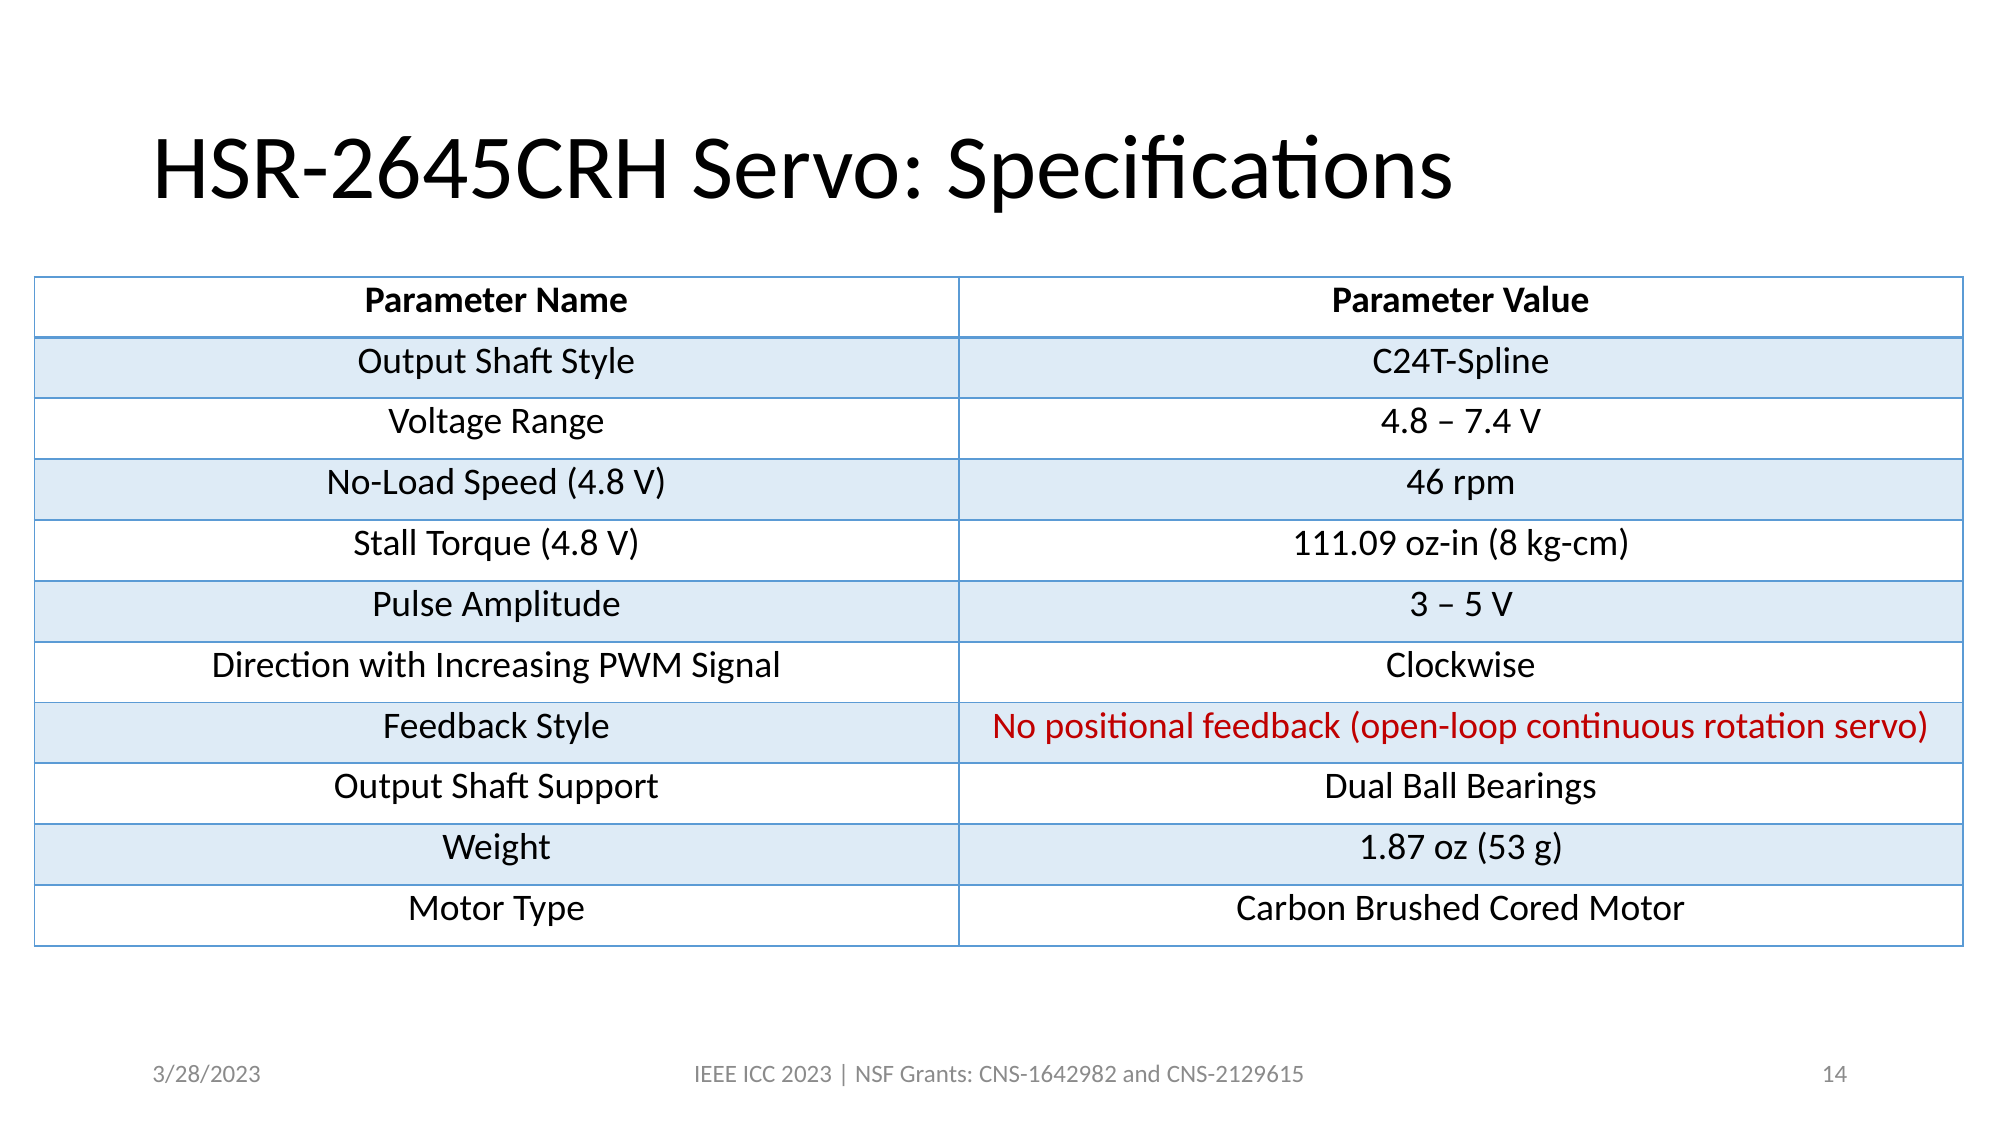

# HSR-2645CRH Servo: Specifications
| Parameter Name | Parameter Value |
| --- | --- |
| Output Shaft Style | C24T-Spline |
| Voltage Range | 4.8 – 7.4 V |
| No-Load Speed (4.8 V) | 46 rpm |
| Stall Torque (4.8 V) | 111.09 oz-in (8 kg-cm) |
| Pulse Amplitude | 3 – 5 V |
| Direction with Increasing PWM Signal | Clockwise |
| Feedback Style | No positional feedback (open-loop continuous rotation servo) |
| Output Shaft Support | Dual Ball Bearings |
| Weight | 1.87 oz (53 g) |
| Motor Type | Carbon Brushed Cored Motor |
3/28/2023
IEEE ICC 2023 | NSF Grants: CNS-1642982 and CNS-2129615
14